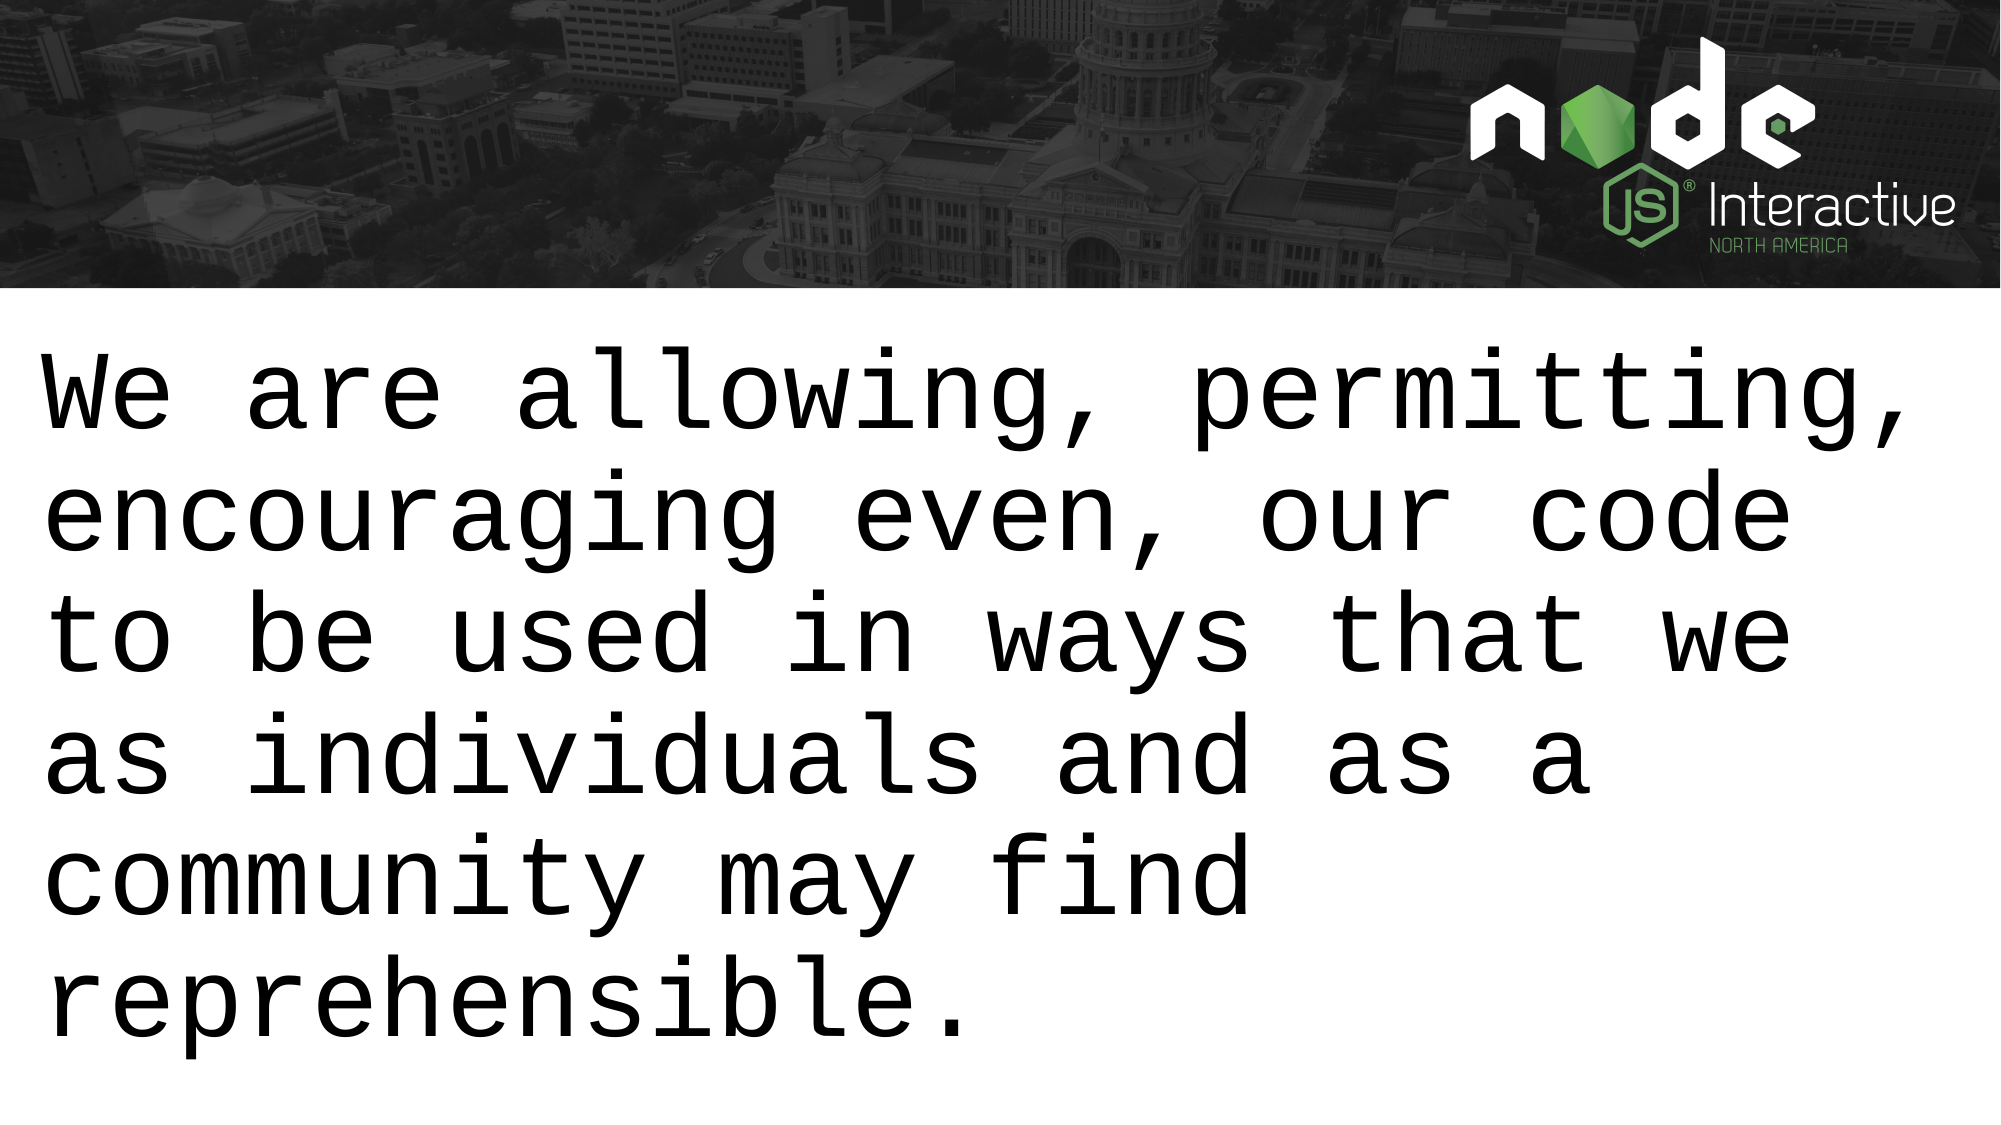

We are allowing, permitting, encouraging even, our code to be used in ways that we as individuals and as a community may find reprehensible.